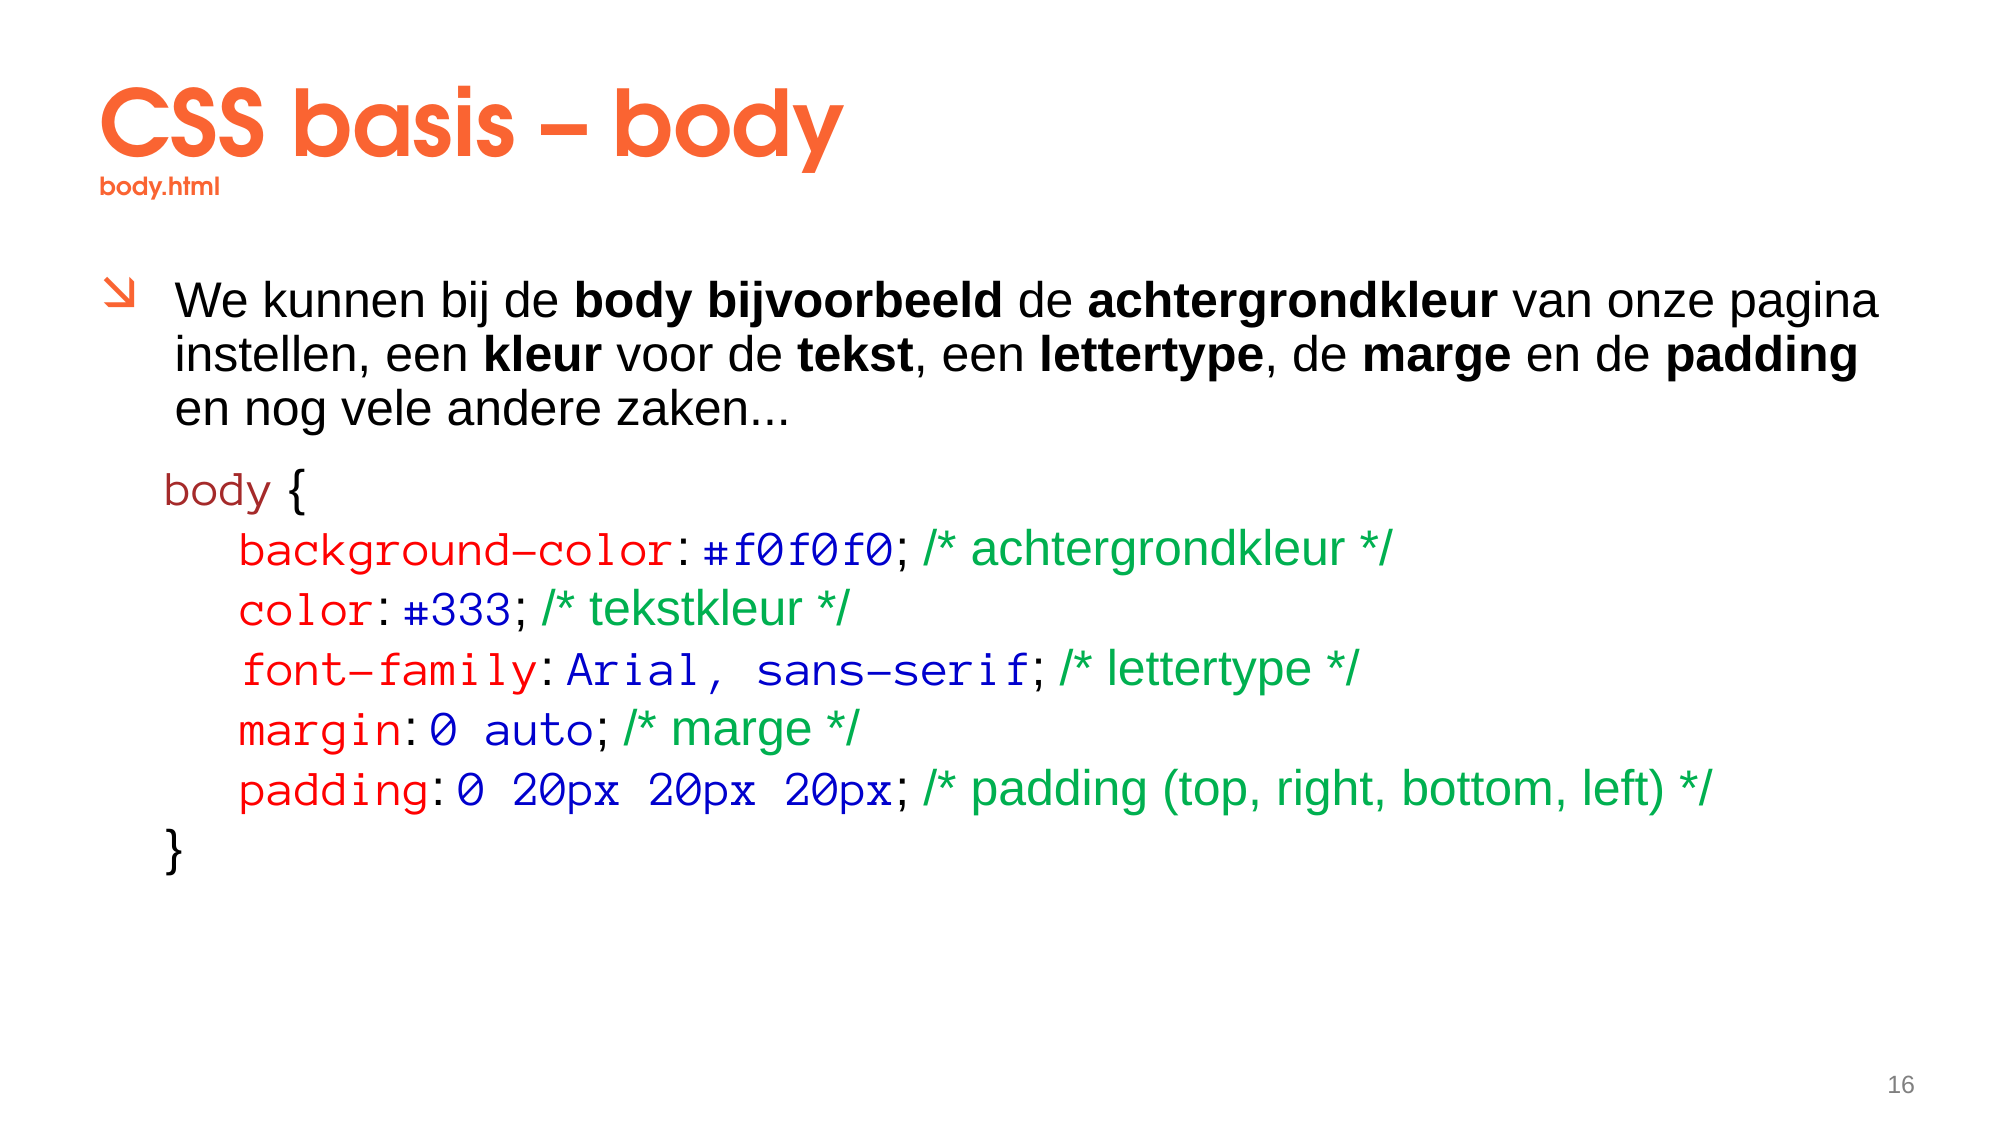

# CSS basis – body body.html
We kunnen bij de body bijvoorbeeld de achtergrondkleur van onze pagina instellen, een kleur voor de tekst, een lettertype, de marge en de padding en nog vele andere zaken...

body {
background-color: #f0f0f0; /* achtergrondkleur */
color: #333; /* tekstkleur */
font-family: Arial, sans-serif; /* lettertype */
margin: 0 auto; /* marge */
padding: 0 20px 20px 20px; /* padding (top, right, bottom, left) */
}

16